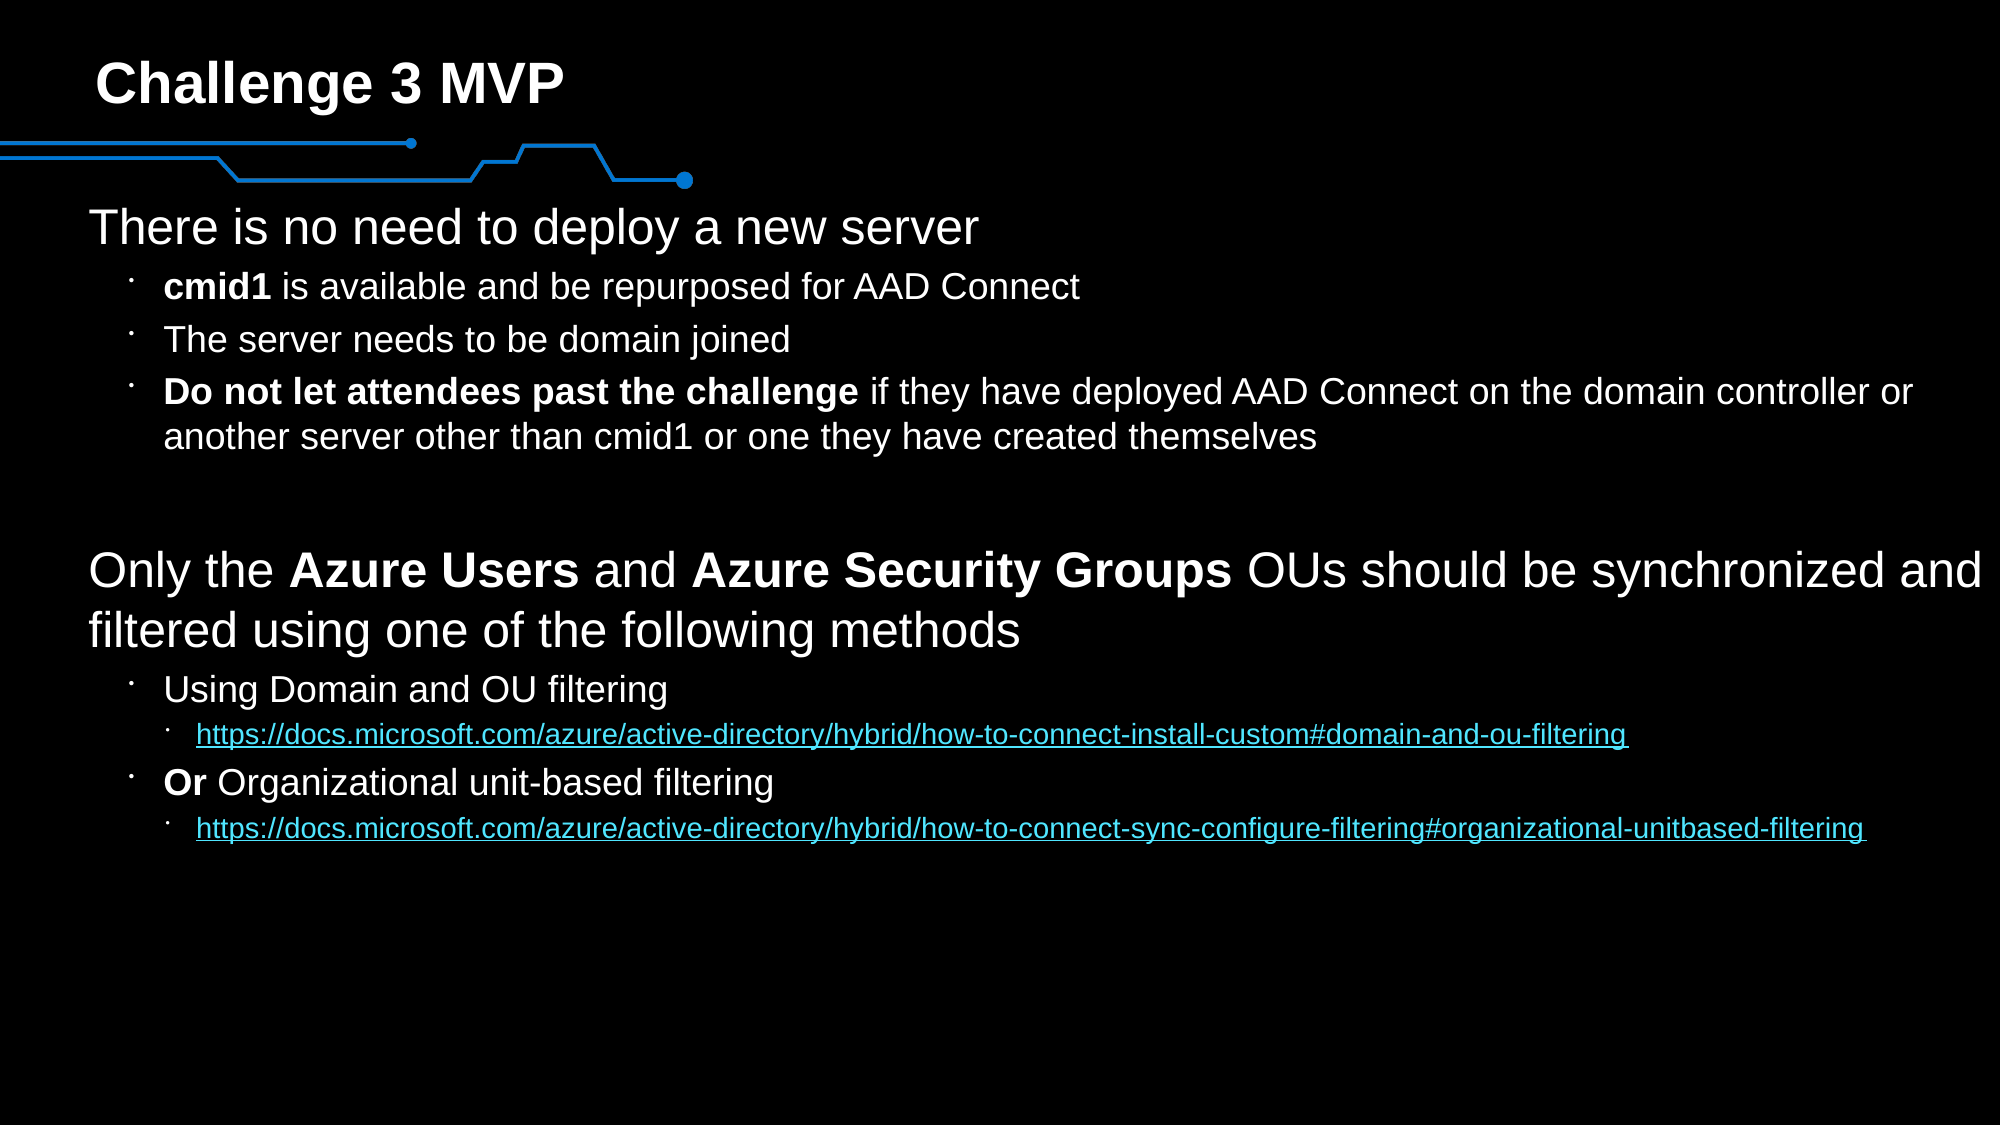

# Challenge 3 MVP
There is no need to deploy a new server
cmid1 is available and be repurposed for AAD Connect
The server needs to be domain joined
Do not let attendees past the challenge if they have deployed AAD Connect on the domain controller or another server other than cmid1 or one they have created themselves

Only the Azure Users and Azure Security Groups OUs should be synchronized and filtered using one of the following methods
Using Domain and OU filtering
https://docs.microsoft.com/azure/active-directory/hybrid/how-to-connect-install-custom#domain-and-ou-filtering
Or Organizational unit-based filtering
https://docs.microsoft.com/azure/active-directory/hybrid/how-to-connect-sync-configure-filtering#organizational-unitbased-filtering